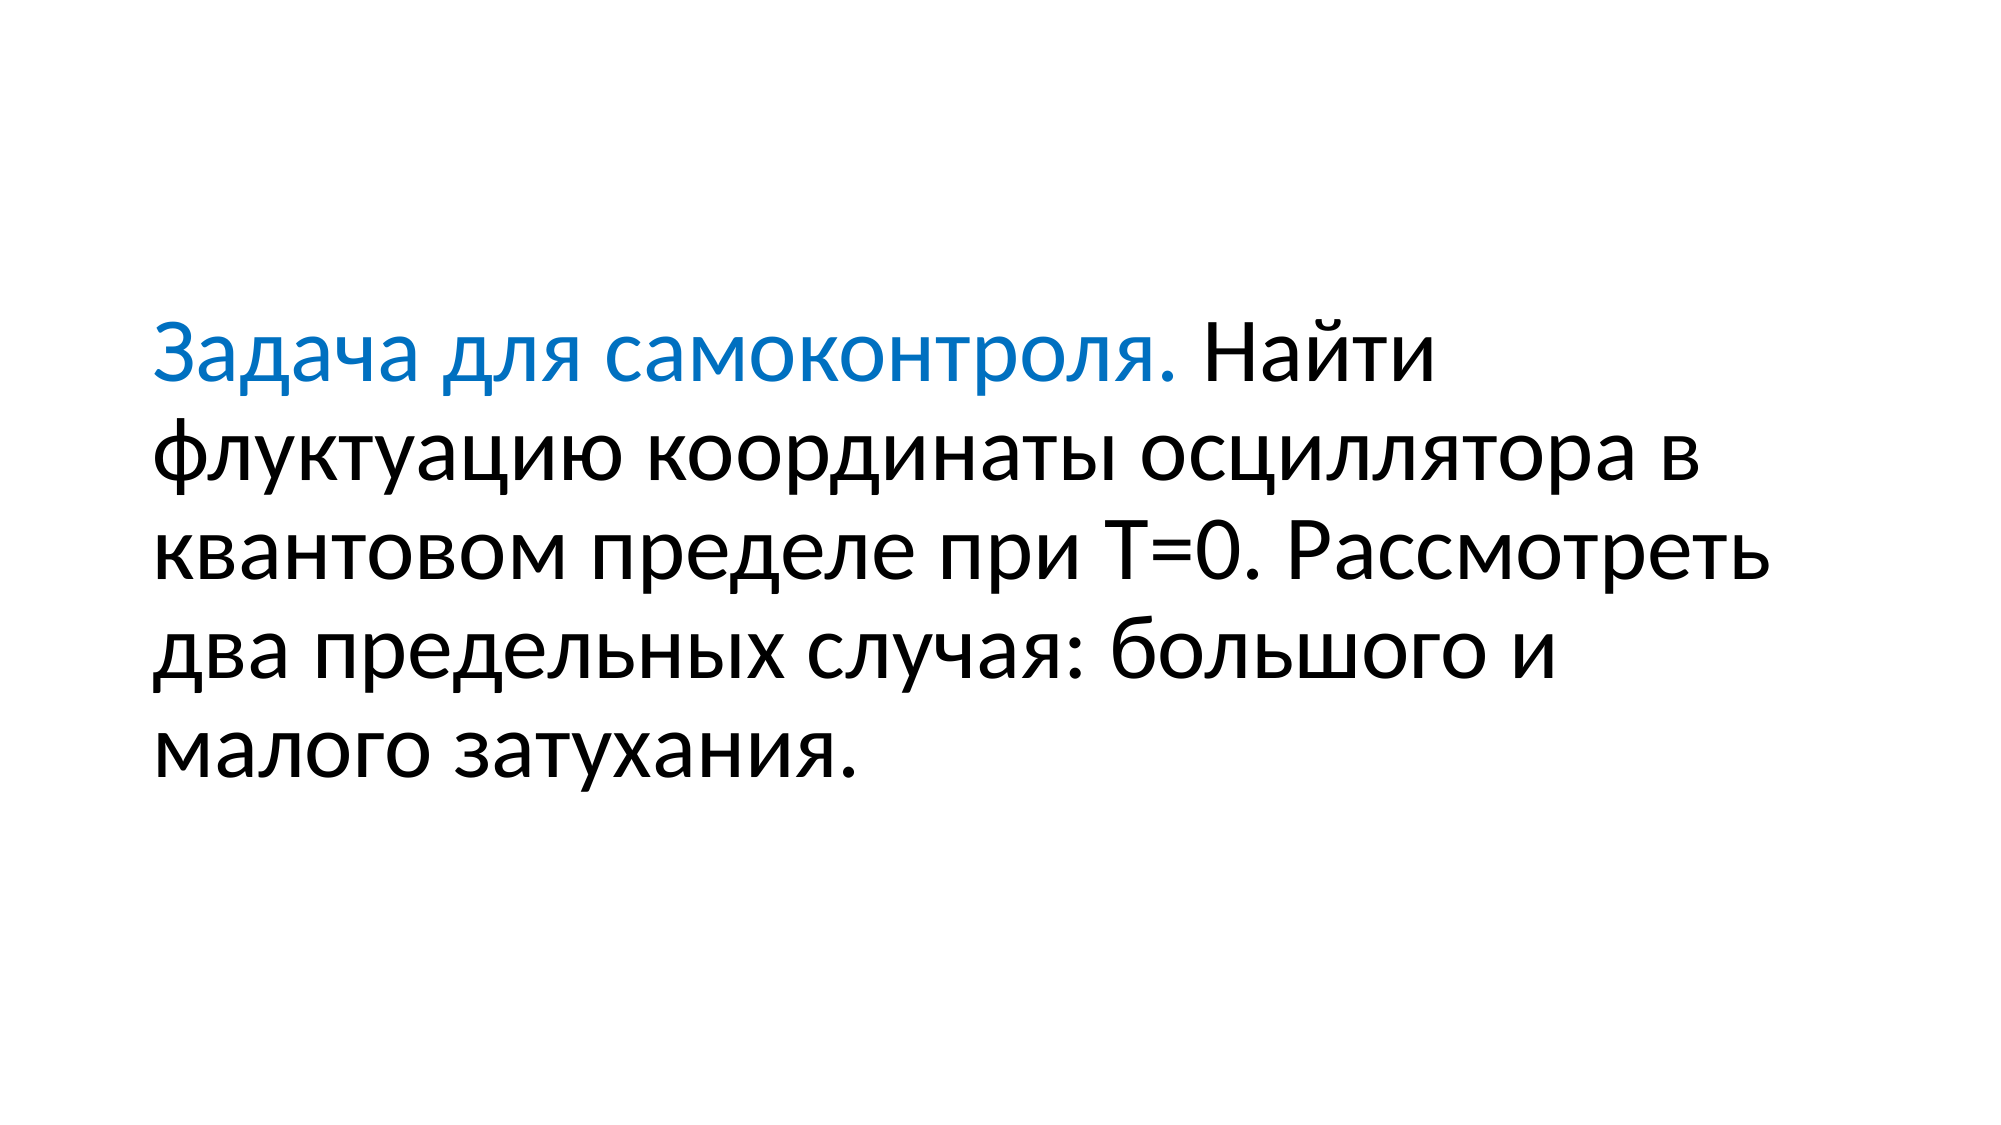

# Задача для самоконтроля. Найти флуктуацию координаты осциллятора в квантовом пределе при T=0. Рассмотреть два предельных случая: большого и малого затухания.